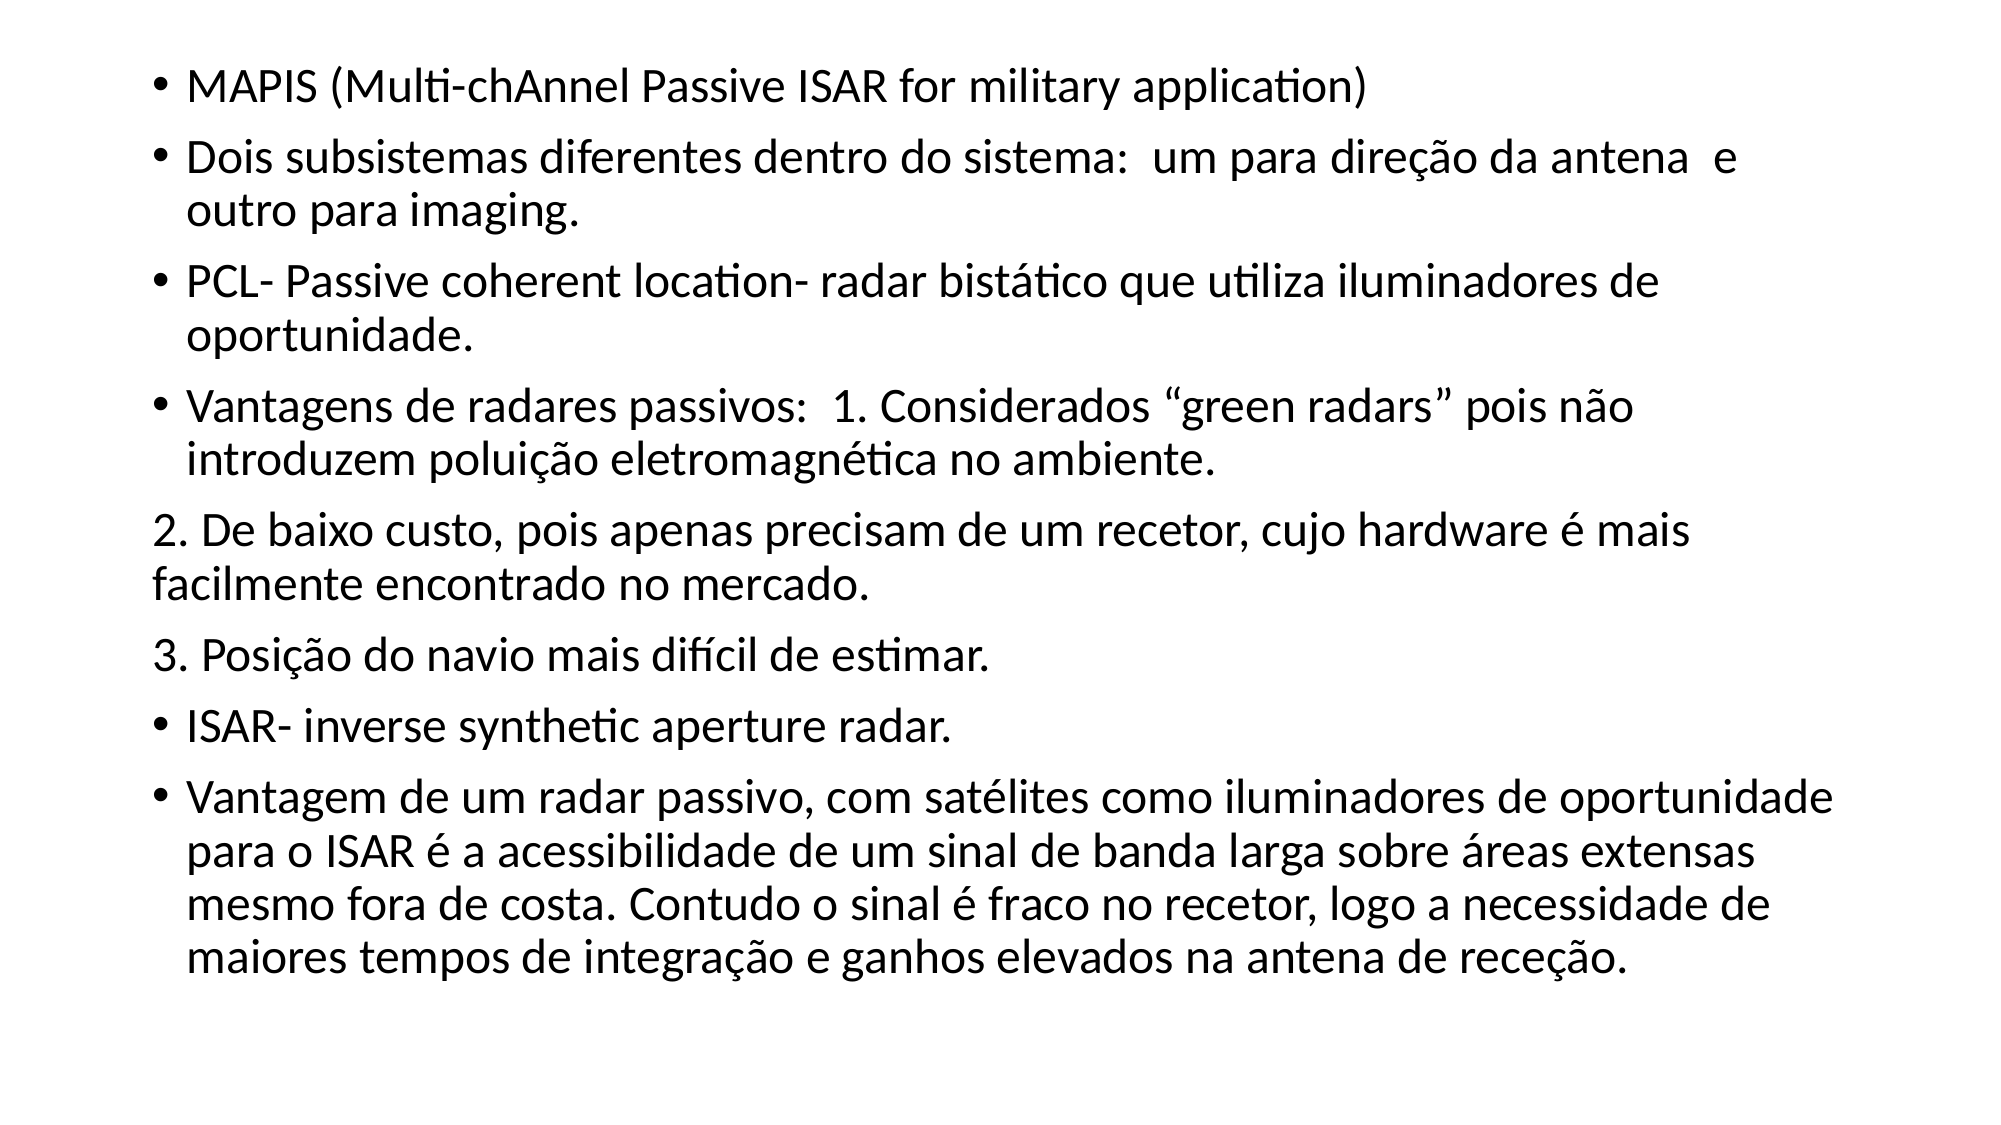

MAPIS (Multi-chAnnel Passive ISAR for military application)
Dois subsistemas diferentes dentro do sistema:  um para direção da antena  e outro para imaging.
PCL- Passive coherent location- radar bistático que utiliza iluminadores de oportunidade.
Vantagens de radares passivos:  1. Considerados “green radars” pois não introduzem poluição eletromagnética no ambiente.
2. De baixo custo, pois apenas precisam de um recetor, cujo hardware é mais facilmente encontrado no mercado.
3. Posição do navio mais difícil de estimar.
ISAR- inverse synthetic aperture radar.
Vantagem de um radar passivo, com satélites como iluminadores de oportunidade para o ISAR é a acessibilidade de um sinal de banda larga sobre áreas extensas mesmo fora de costa. Contudo o sinal é fraco no recetor, logo a necessidade de maiores tempos de integração e ganhos elevados na antena de receção.